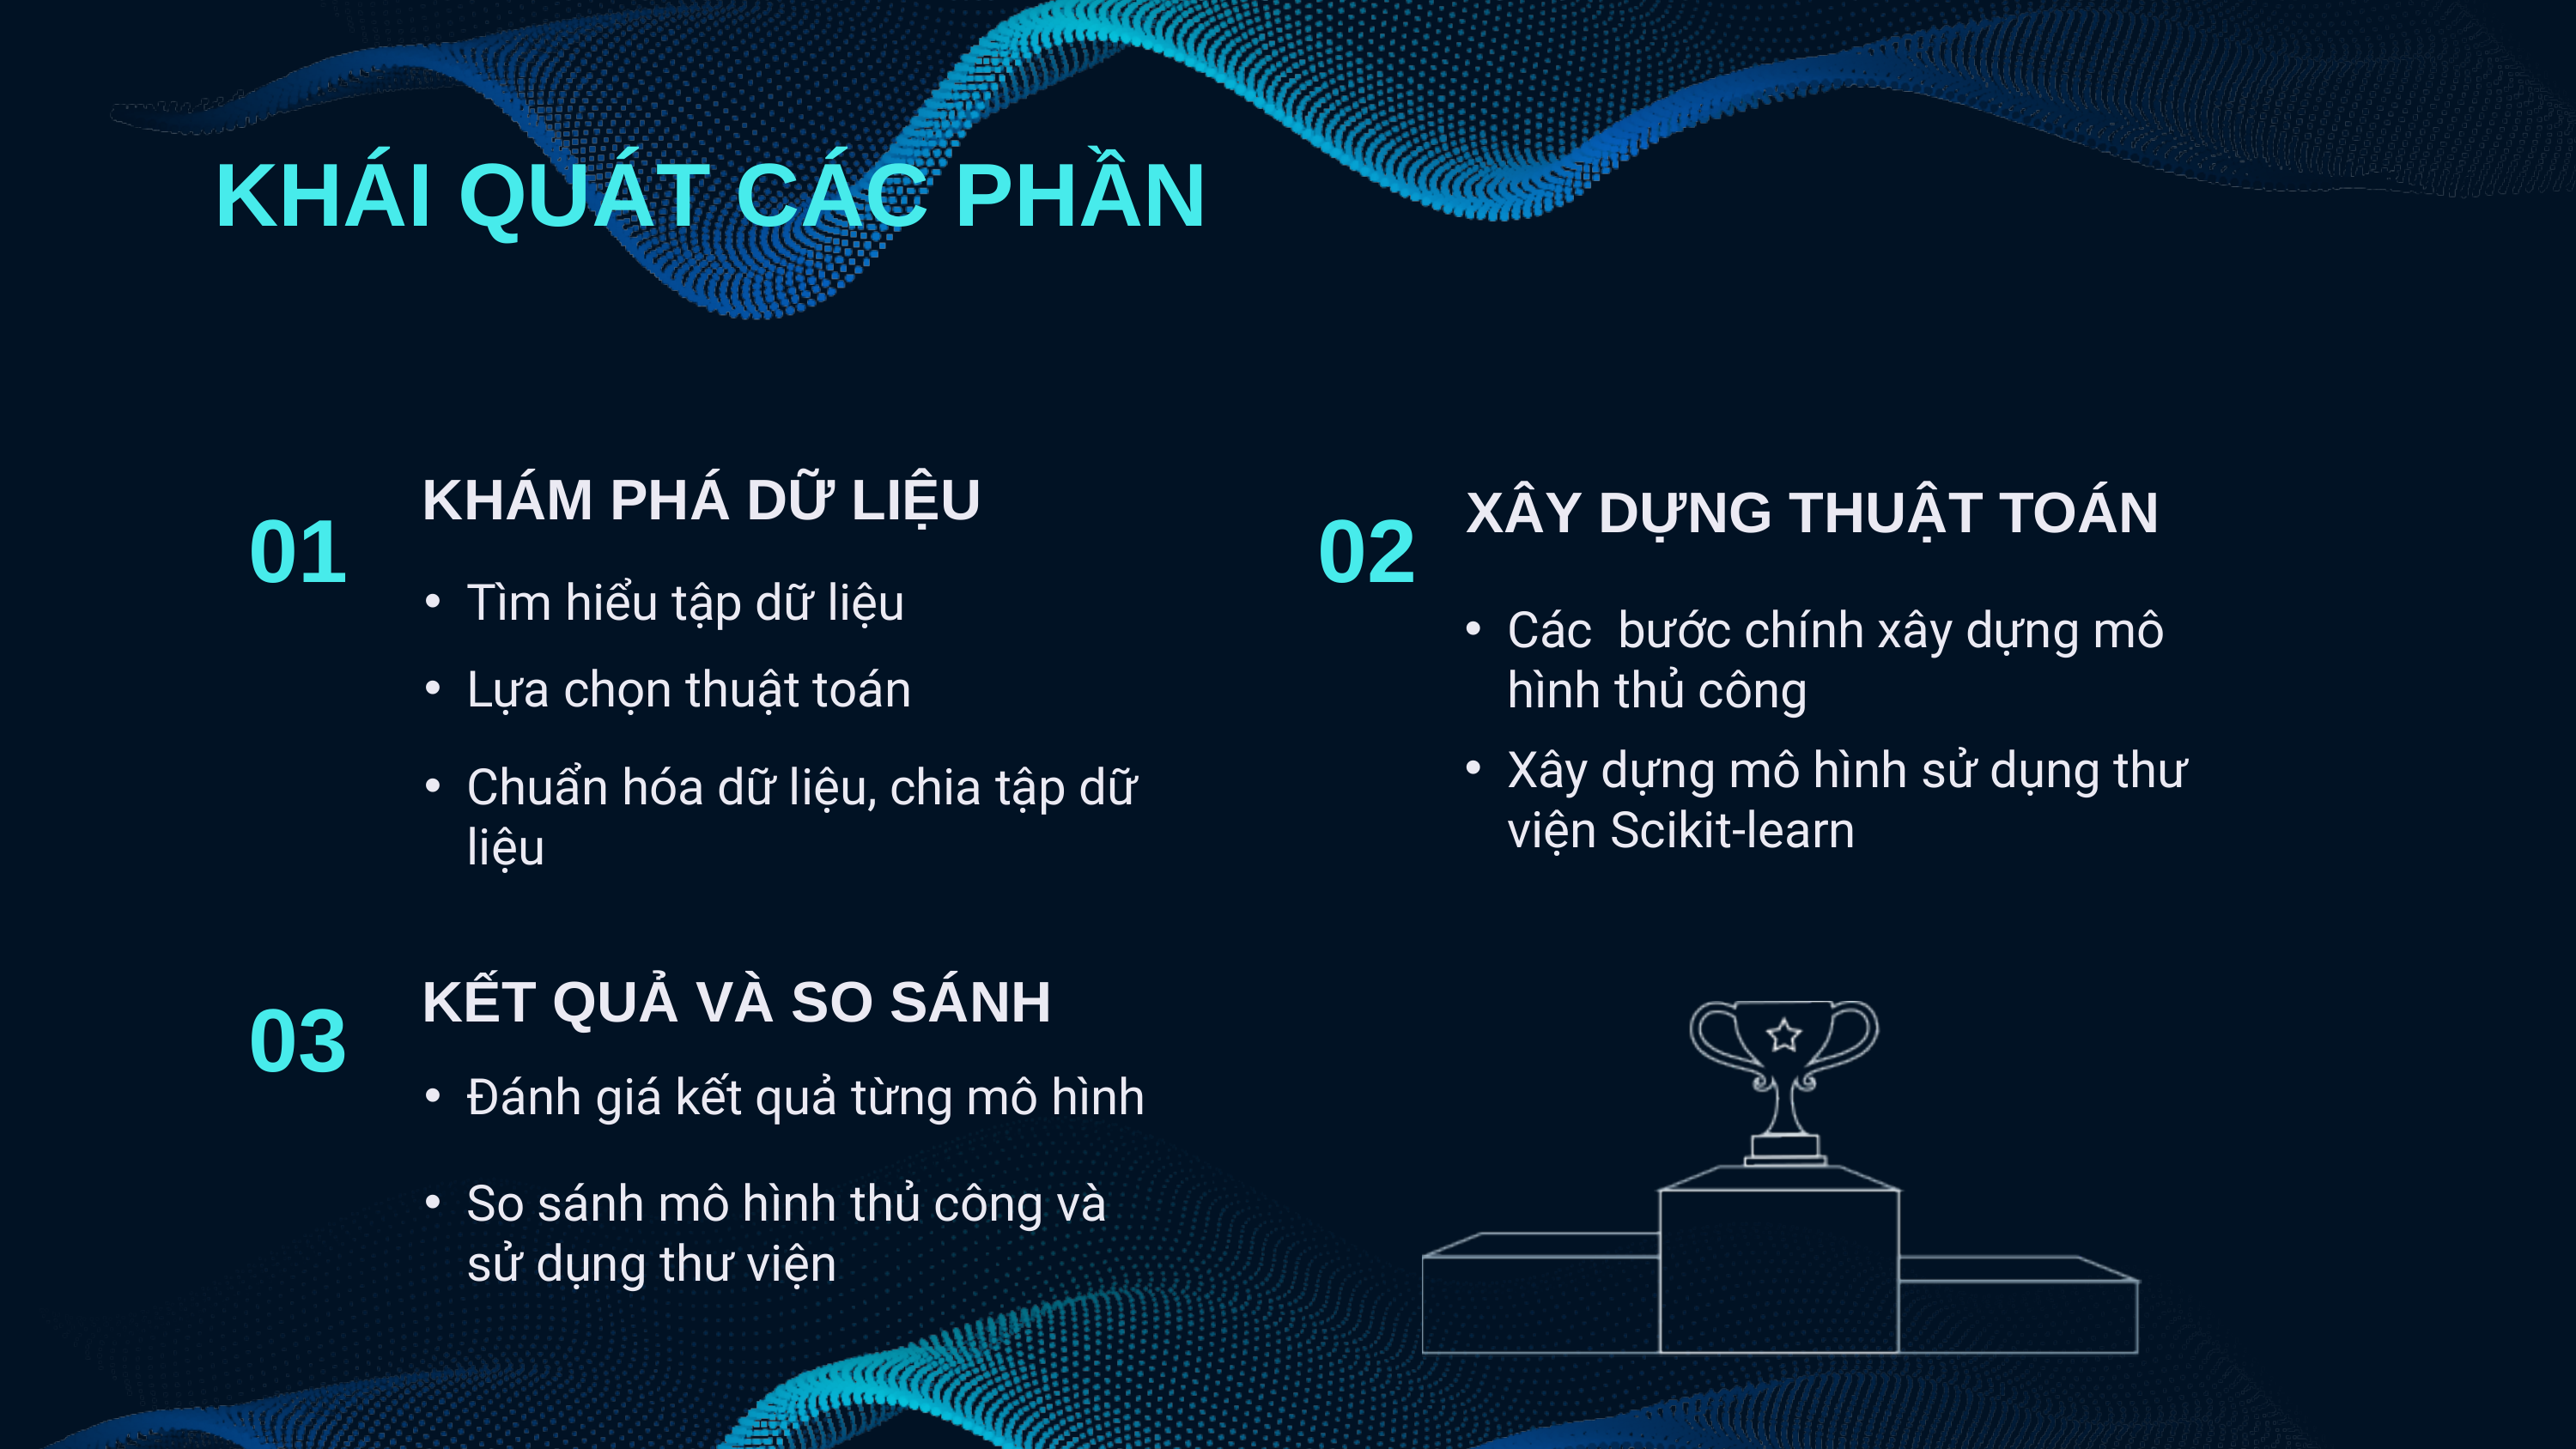

KHÁI QUÁT CÁC PHẦN
KHÁM PHÁ DỮ LIỆU
XÂY DỰNG THUẬT TOÁN
01
02
Tìm hiểu tập dữ liệu

Các  bước chính xây dựng mô hình thủ công
Lựa chọn thuật toán
Xây dựng mô hình sử dụng thư viện Scikit-learn
Chuẩn hóa dữ liệu, chia tập dữ liệu
KẾT QUẢ VÀ SO SÁNH
03

Đánh giá kết quả từng mô hình

So sánh mô hình thủ công và sử dụng thư viện